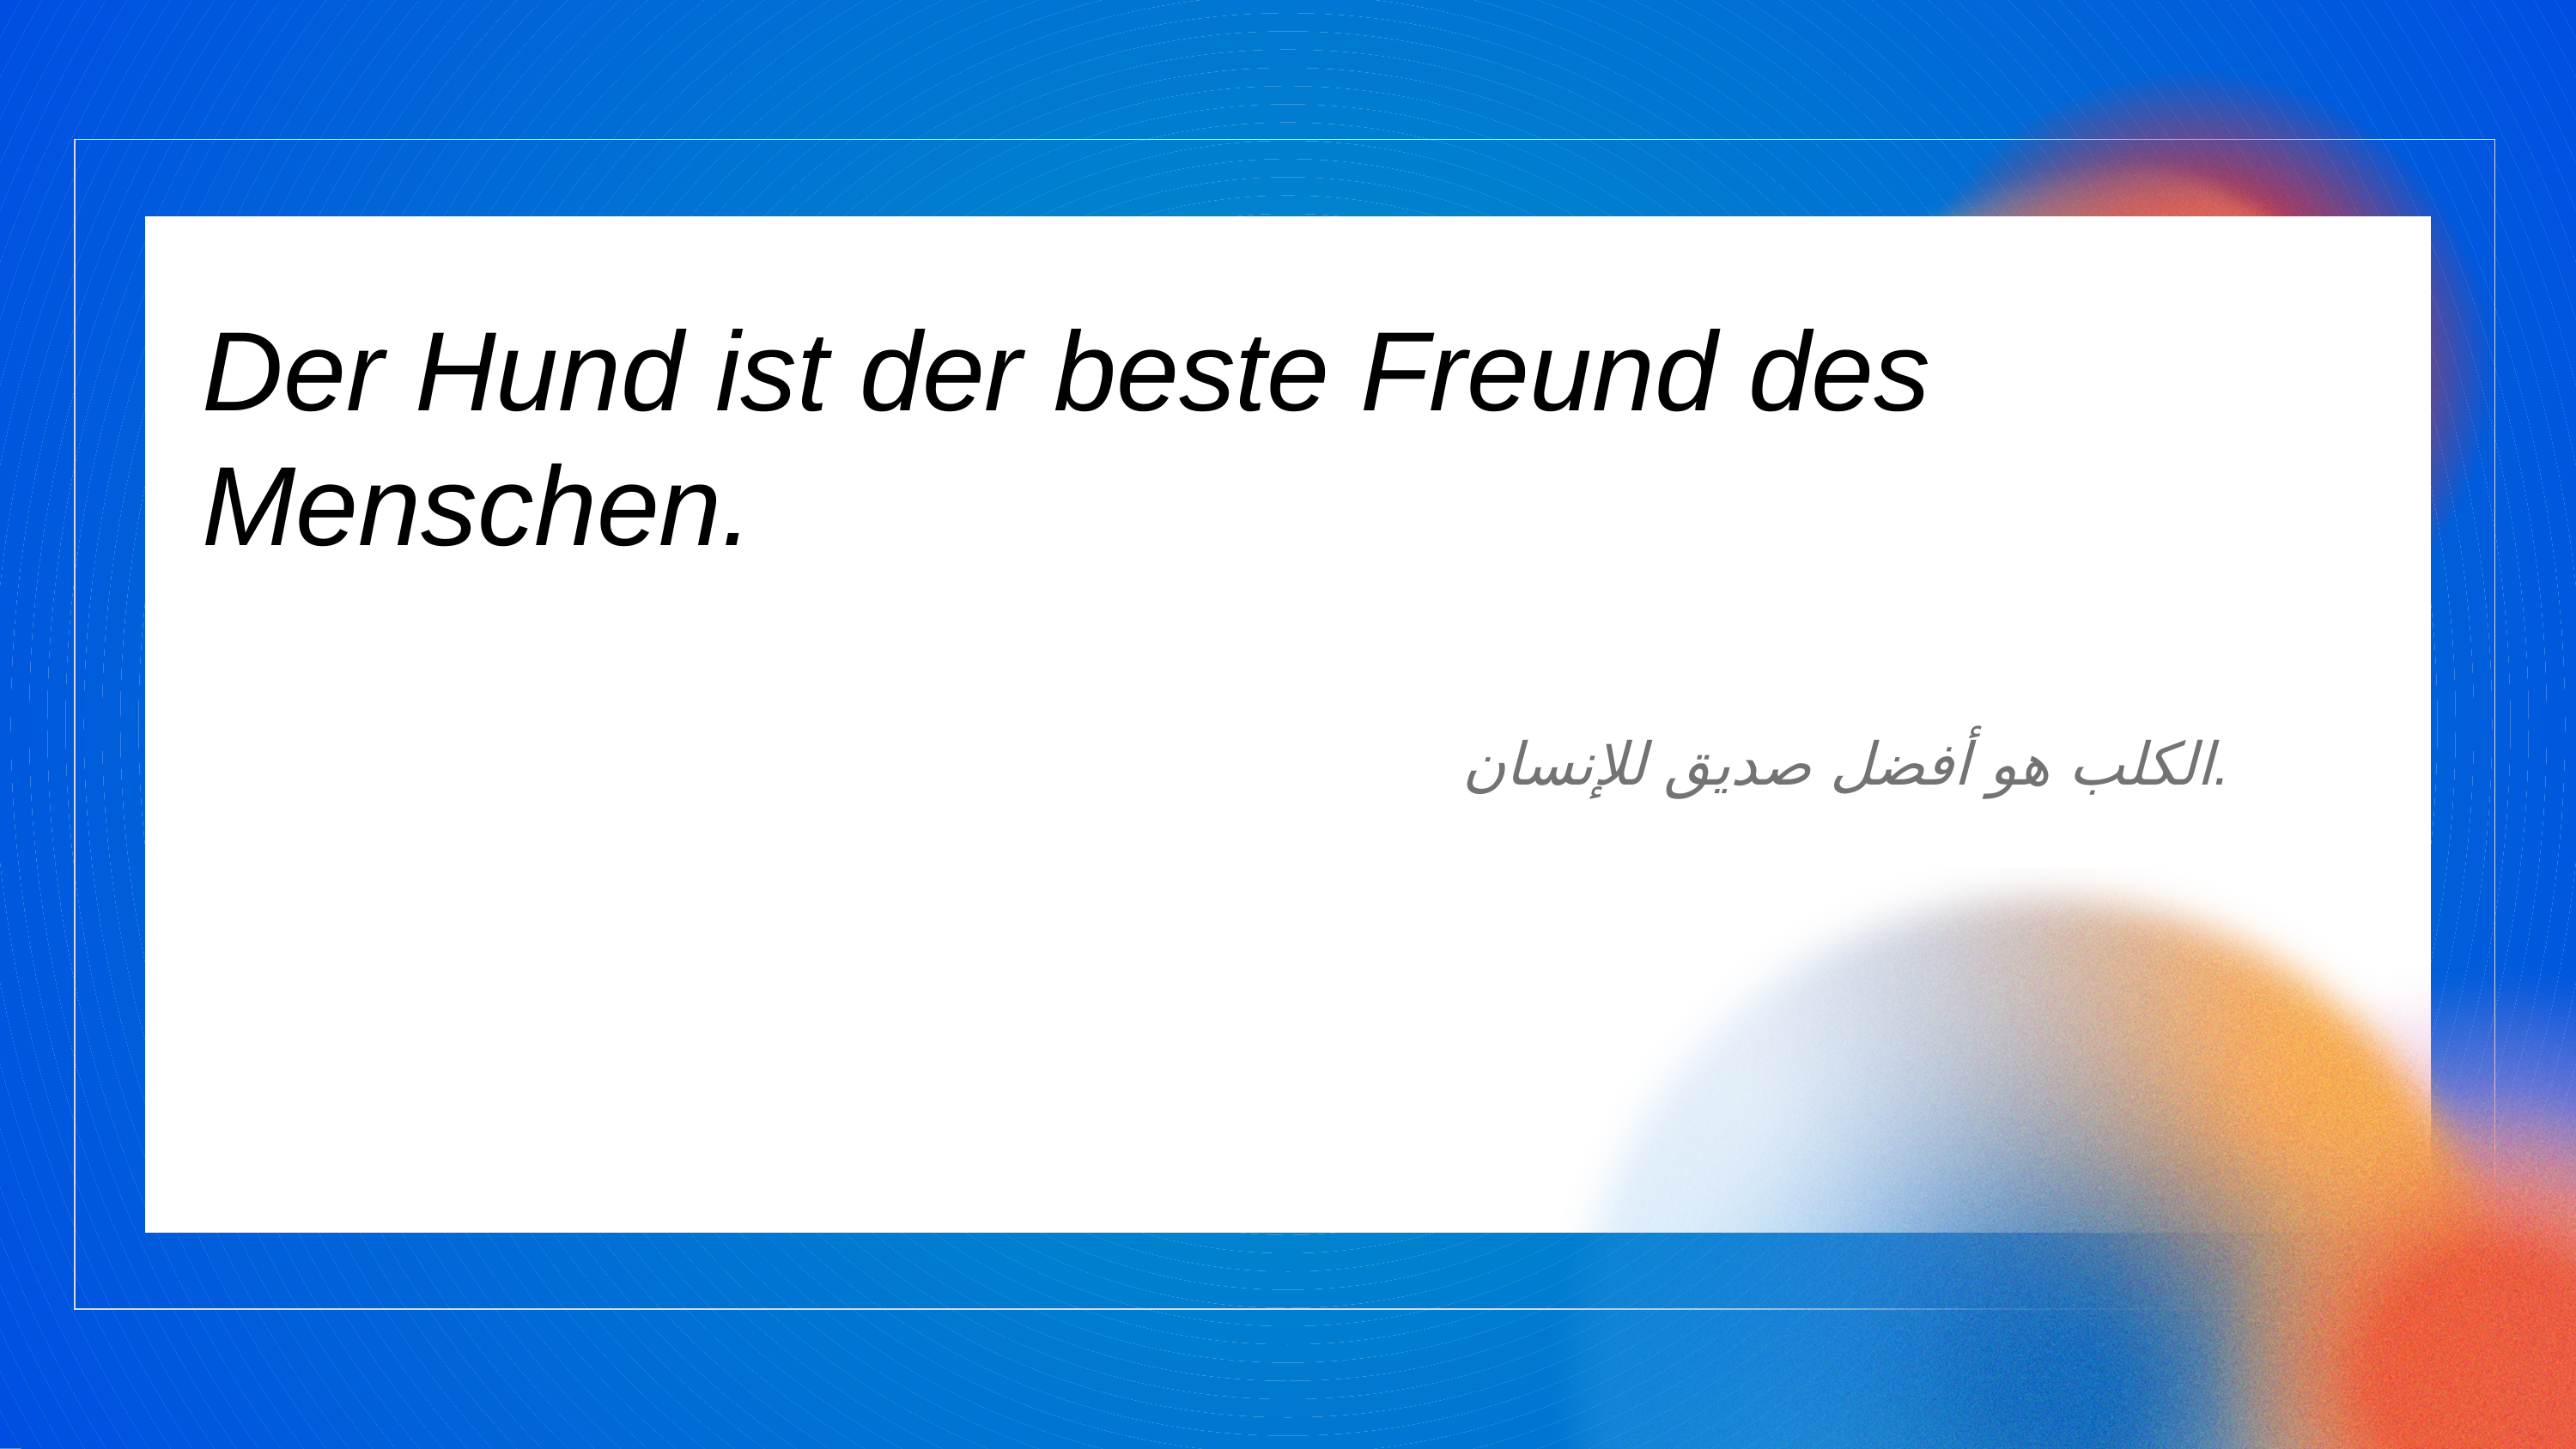

Der Hund ist der beste Freund des Menschen.
الكلب هو أفضل صديق للإنسان.